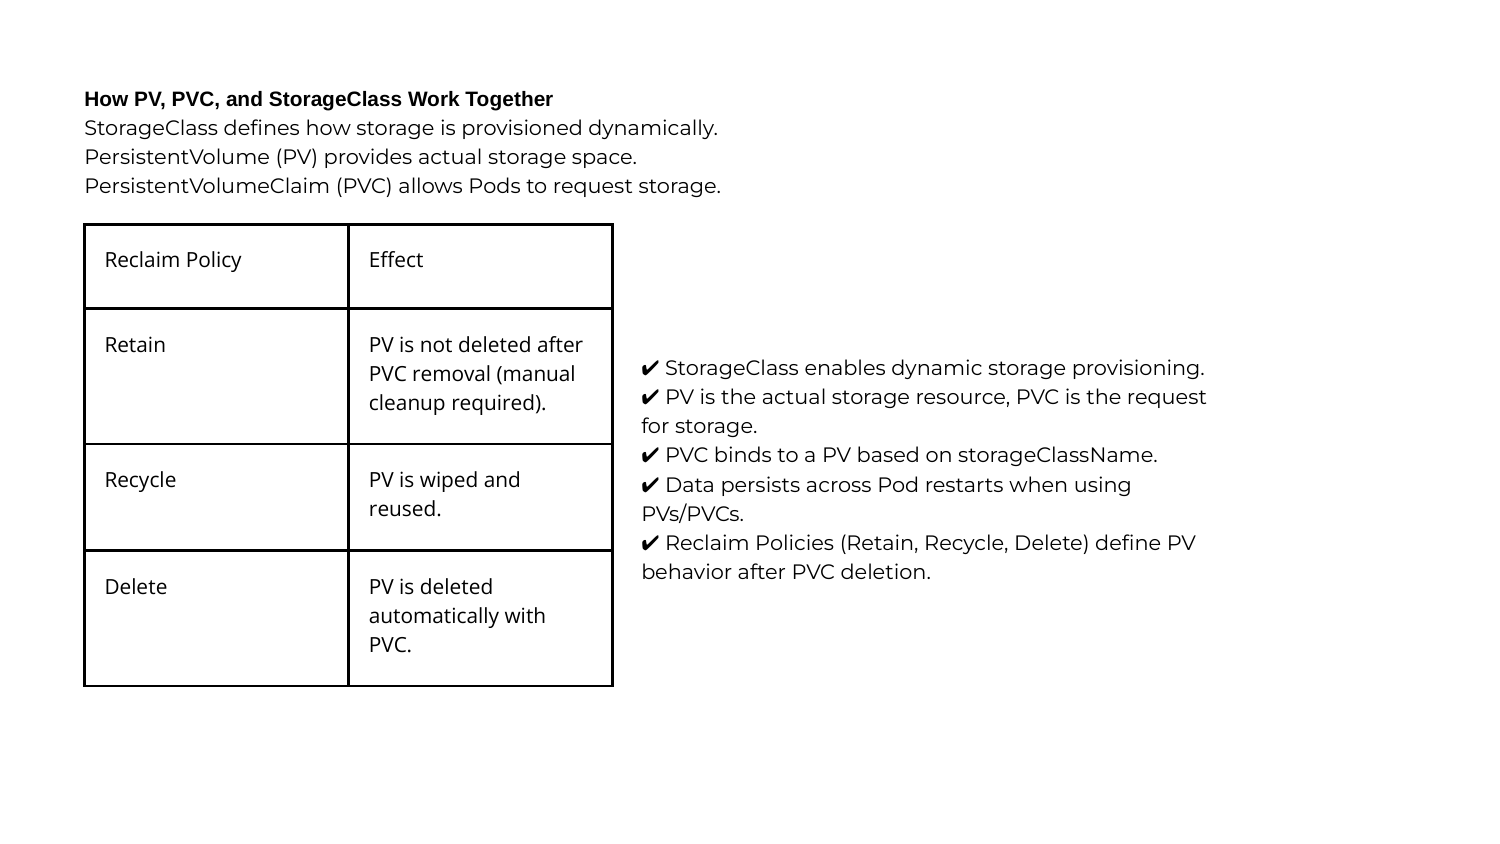

How PV, PVC, and StorageClass Work Together
StorageClass defines how storage is provisioned dynamically.
PersistentVolume (PV) provides actual storage space.
PersistentVolumeClaim (PVC) allows Pods to request storage.
| Reclaim Policy | Effect |
| --- | --- |
| Retain | PV is not deleted after PVC removal (manual cleanup required). |
| Recycle | PV is wiped and reused. |
| Delete | PV is deleted automatically with PVC. |
✔ StorageClass enables dynamic storage provisioning.
✔ PV is the actual storage resource, PVC is the request for storage.
✔ PVC binds to a PV based on storageClassName.
✔ Data persists across Pod restarts when using PVs/PVCs.
✔ Reclaim Policies (Retain, Recycle, Delete) define PV behavior after PVC deletion.